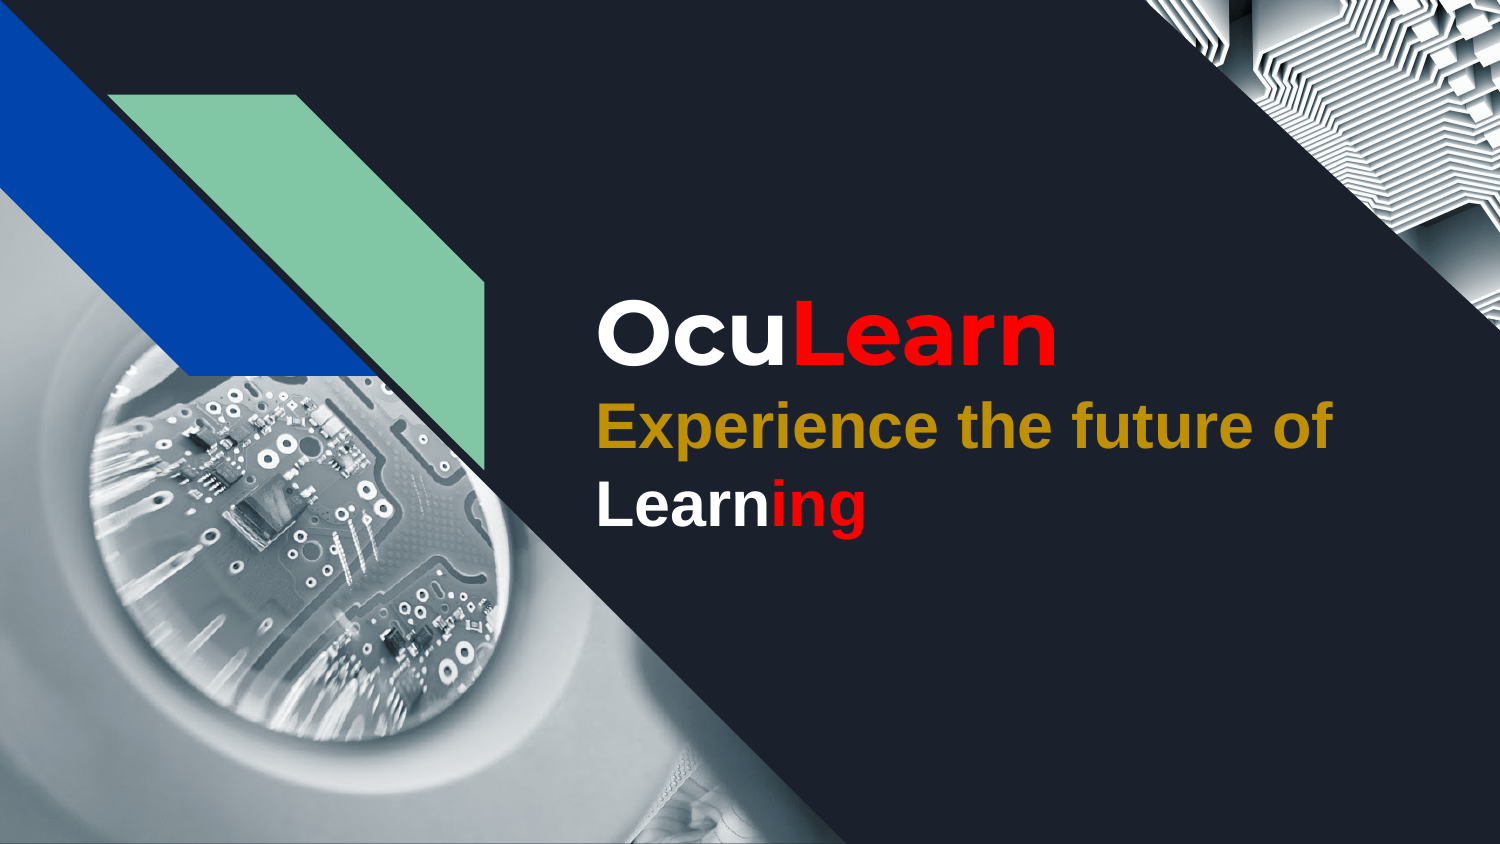

# OcuLearn
Experience the future of  Learning